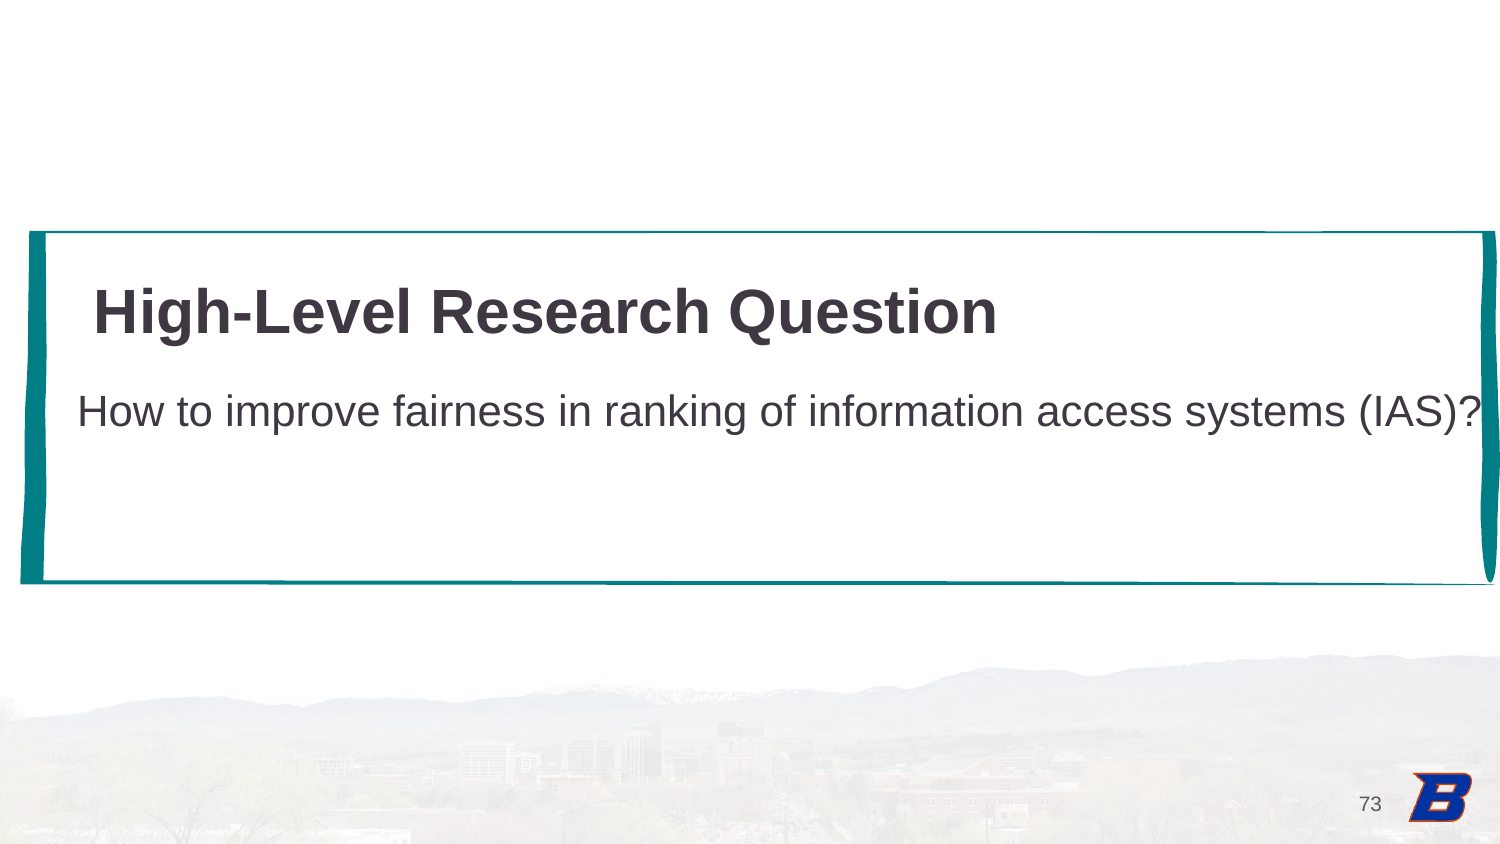

High-Level Research Question
How to improve fairness in ranking of information access systems (IAS)?
73